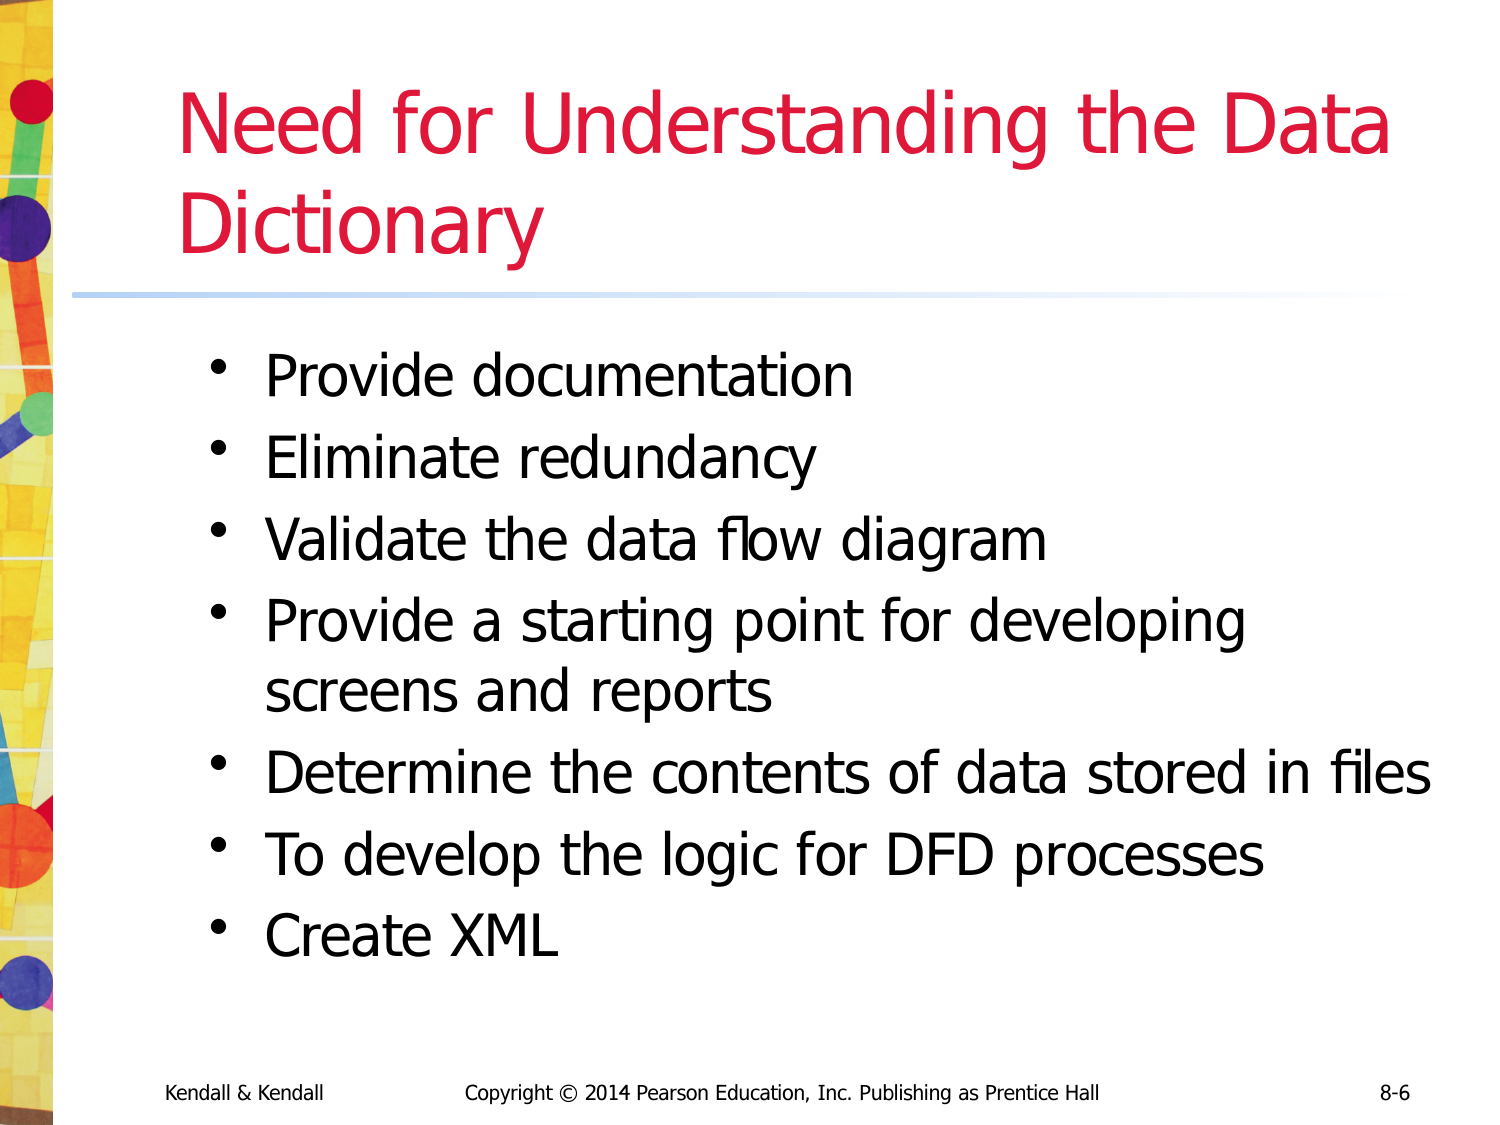

# Need for Understanding the Data Dictionary
Provide documentation
Eliminate redundancy
Validate the data flow diagram
Provide a starting point for developing screens and reports
Determine the contents of data stored in files
To develop the logic for DFD processes
Create XML
Kendall & Kendall	Copyright © 2014 Pearson Education, Inc. Publishing as Prentice Hall
8-6